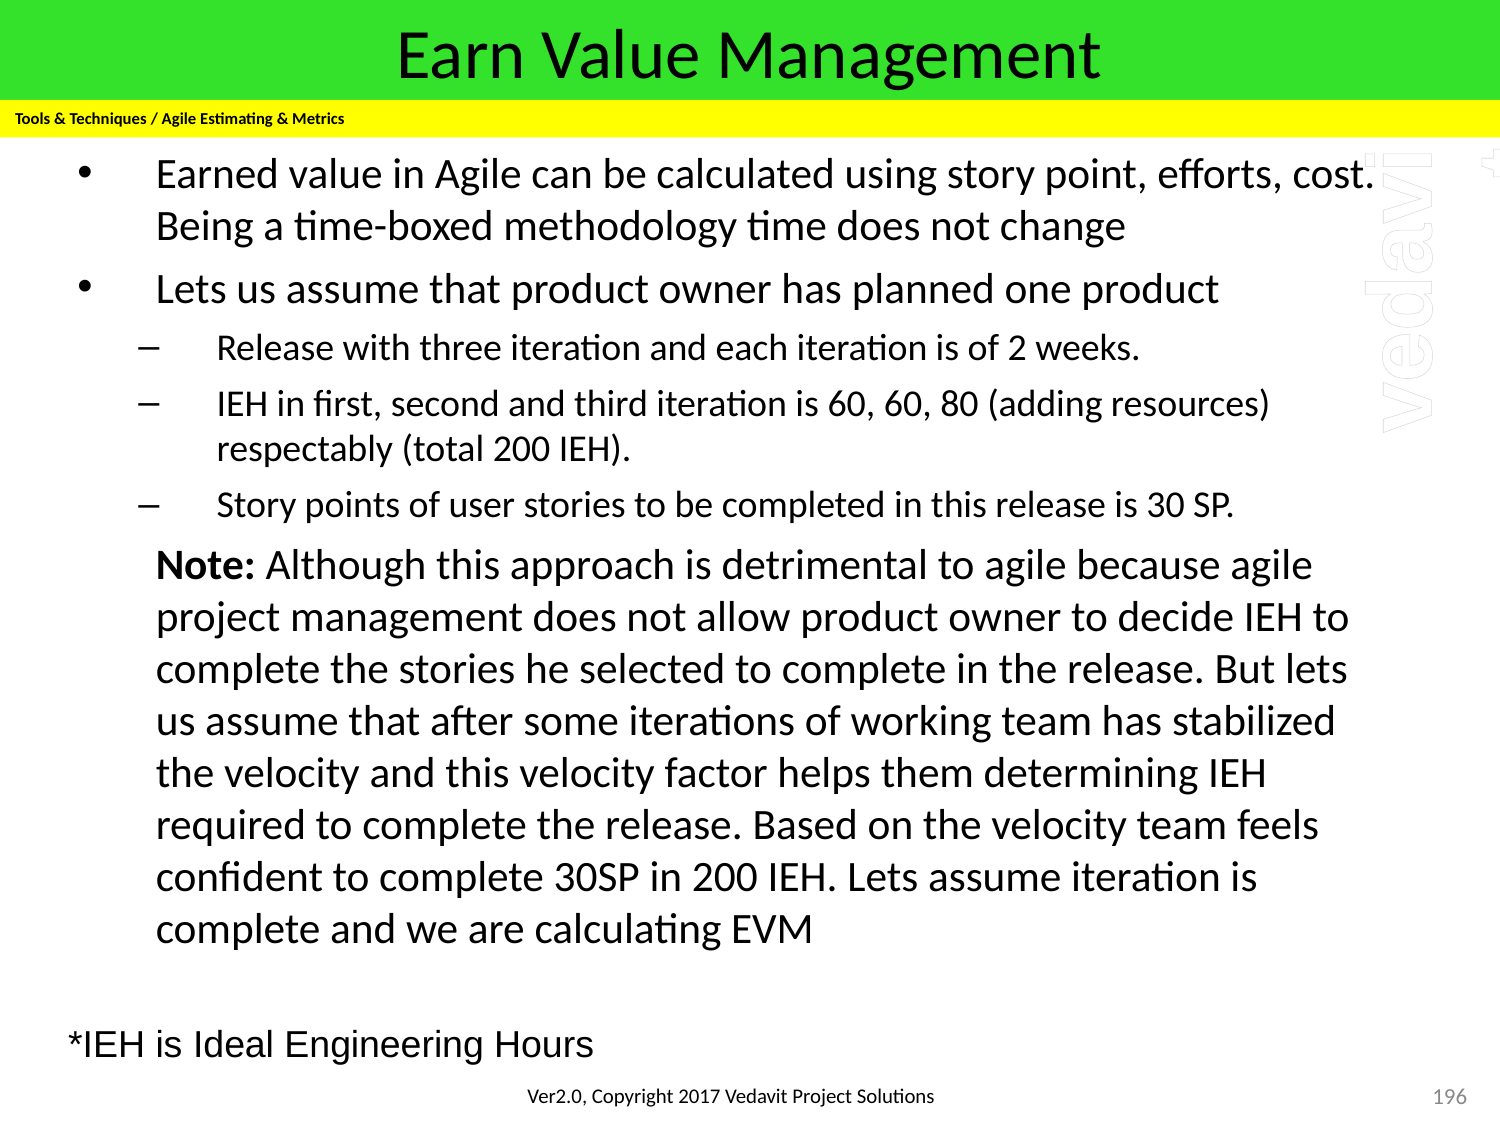

# Earn Value Management
Tools & Techniques / Agile Estimating & Metrics

Earned value in Agile can be calculated using story point, efforts, cost. Being a time-boxed methodology time does not change
Lets us assume that product owner has planned one product
Release with three iteration and each iteration is of 2 weeks.
IEH in first, second and third iteration is 60, 60, 80 (adding resources) respectably (total 200 IEH).
Story points of user stories to be completed in this release is 30 SP.
		Note: Although this approach is detrimental to agile because agile project management does not allow product owner to decide IEH to complete the stories he selected to complete in the release. But lets us assume that after some iterations of working team has stabilized the velocity and this velocity factor helps them determining IEH required to complete the release. Based on the velocity team feels confident to complete 30SP in 200 IEH. Lets assume iteration is complete and we are calculating EVM

*IEH is Ideal Engineering Hours
196